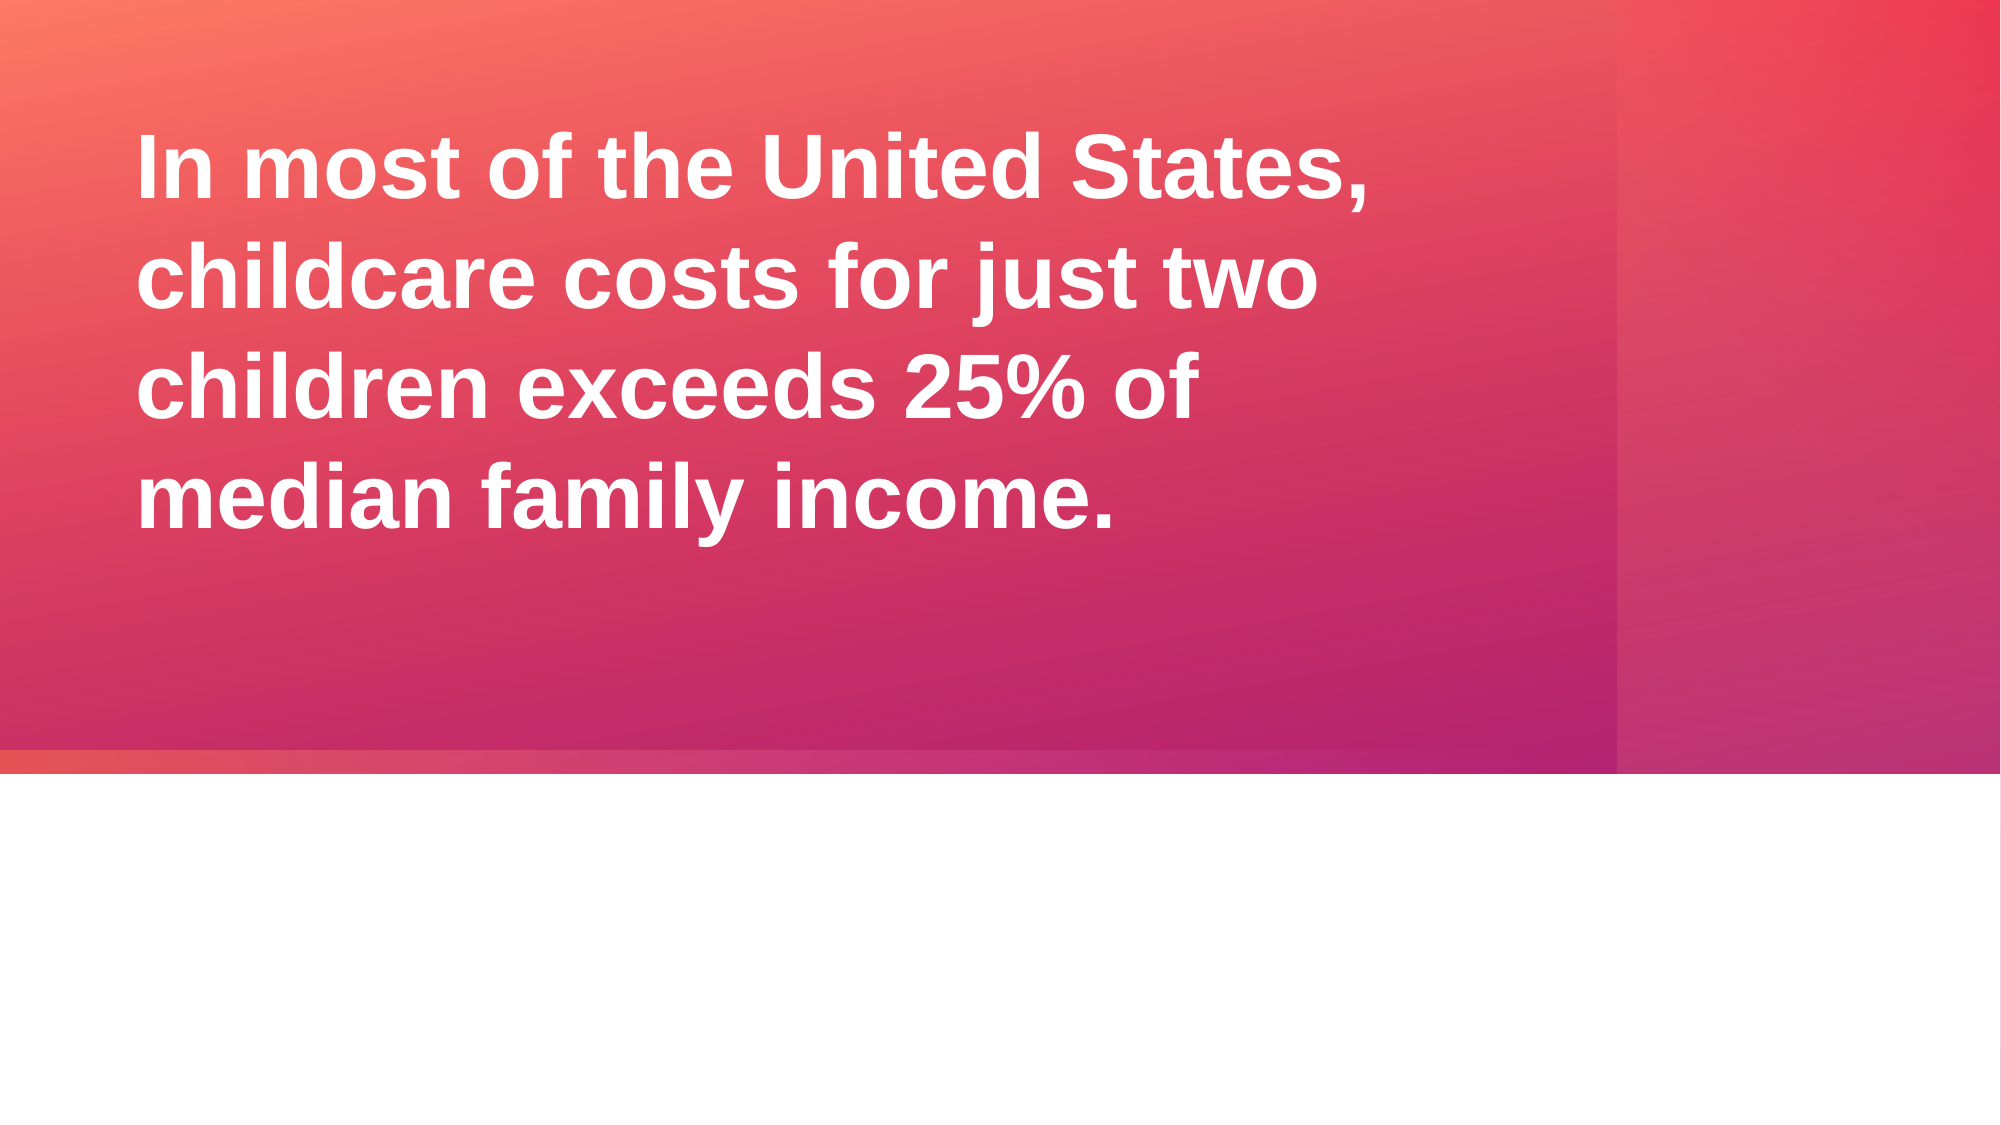

# In most of the United States, childcare costs for just two children exceeds 25% of median family income.